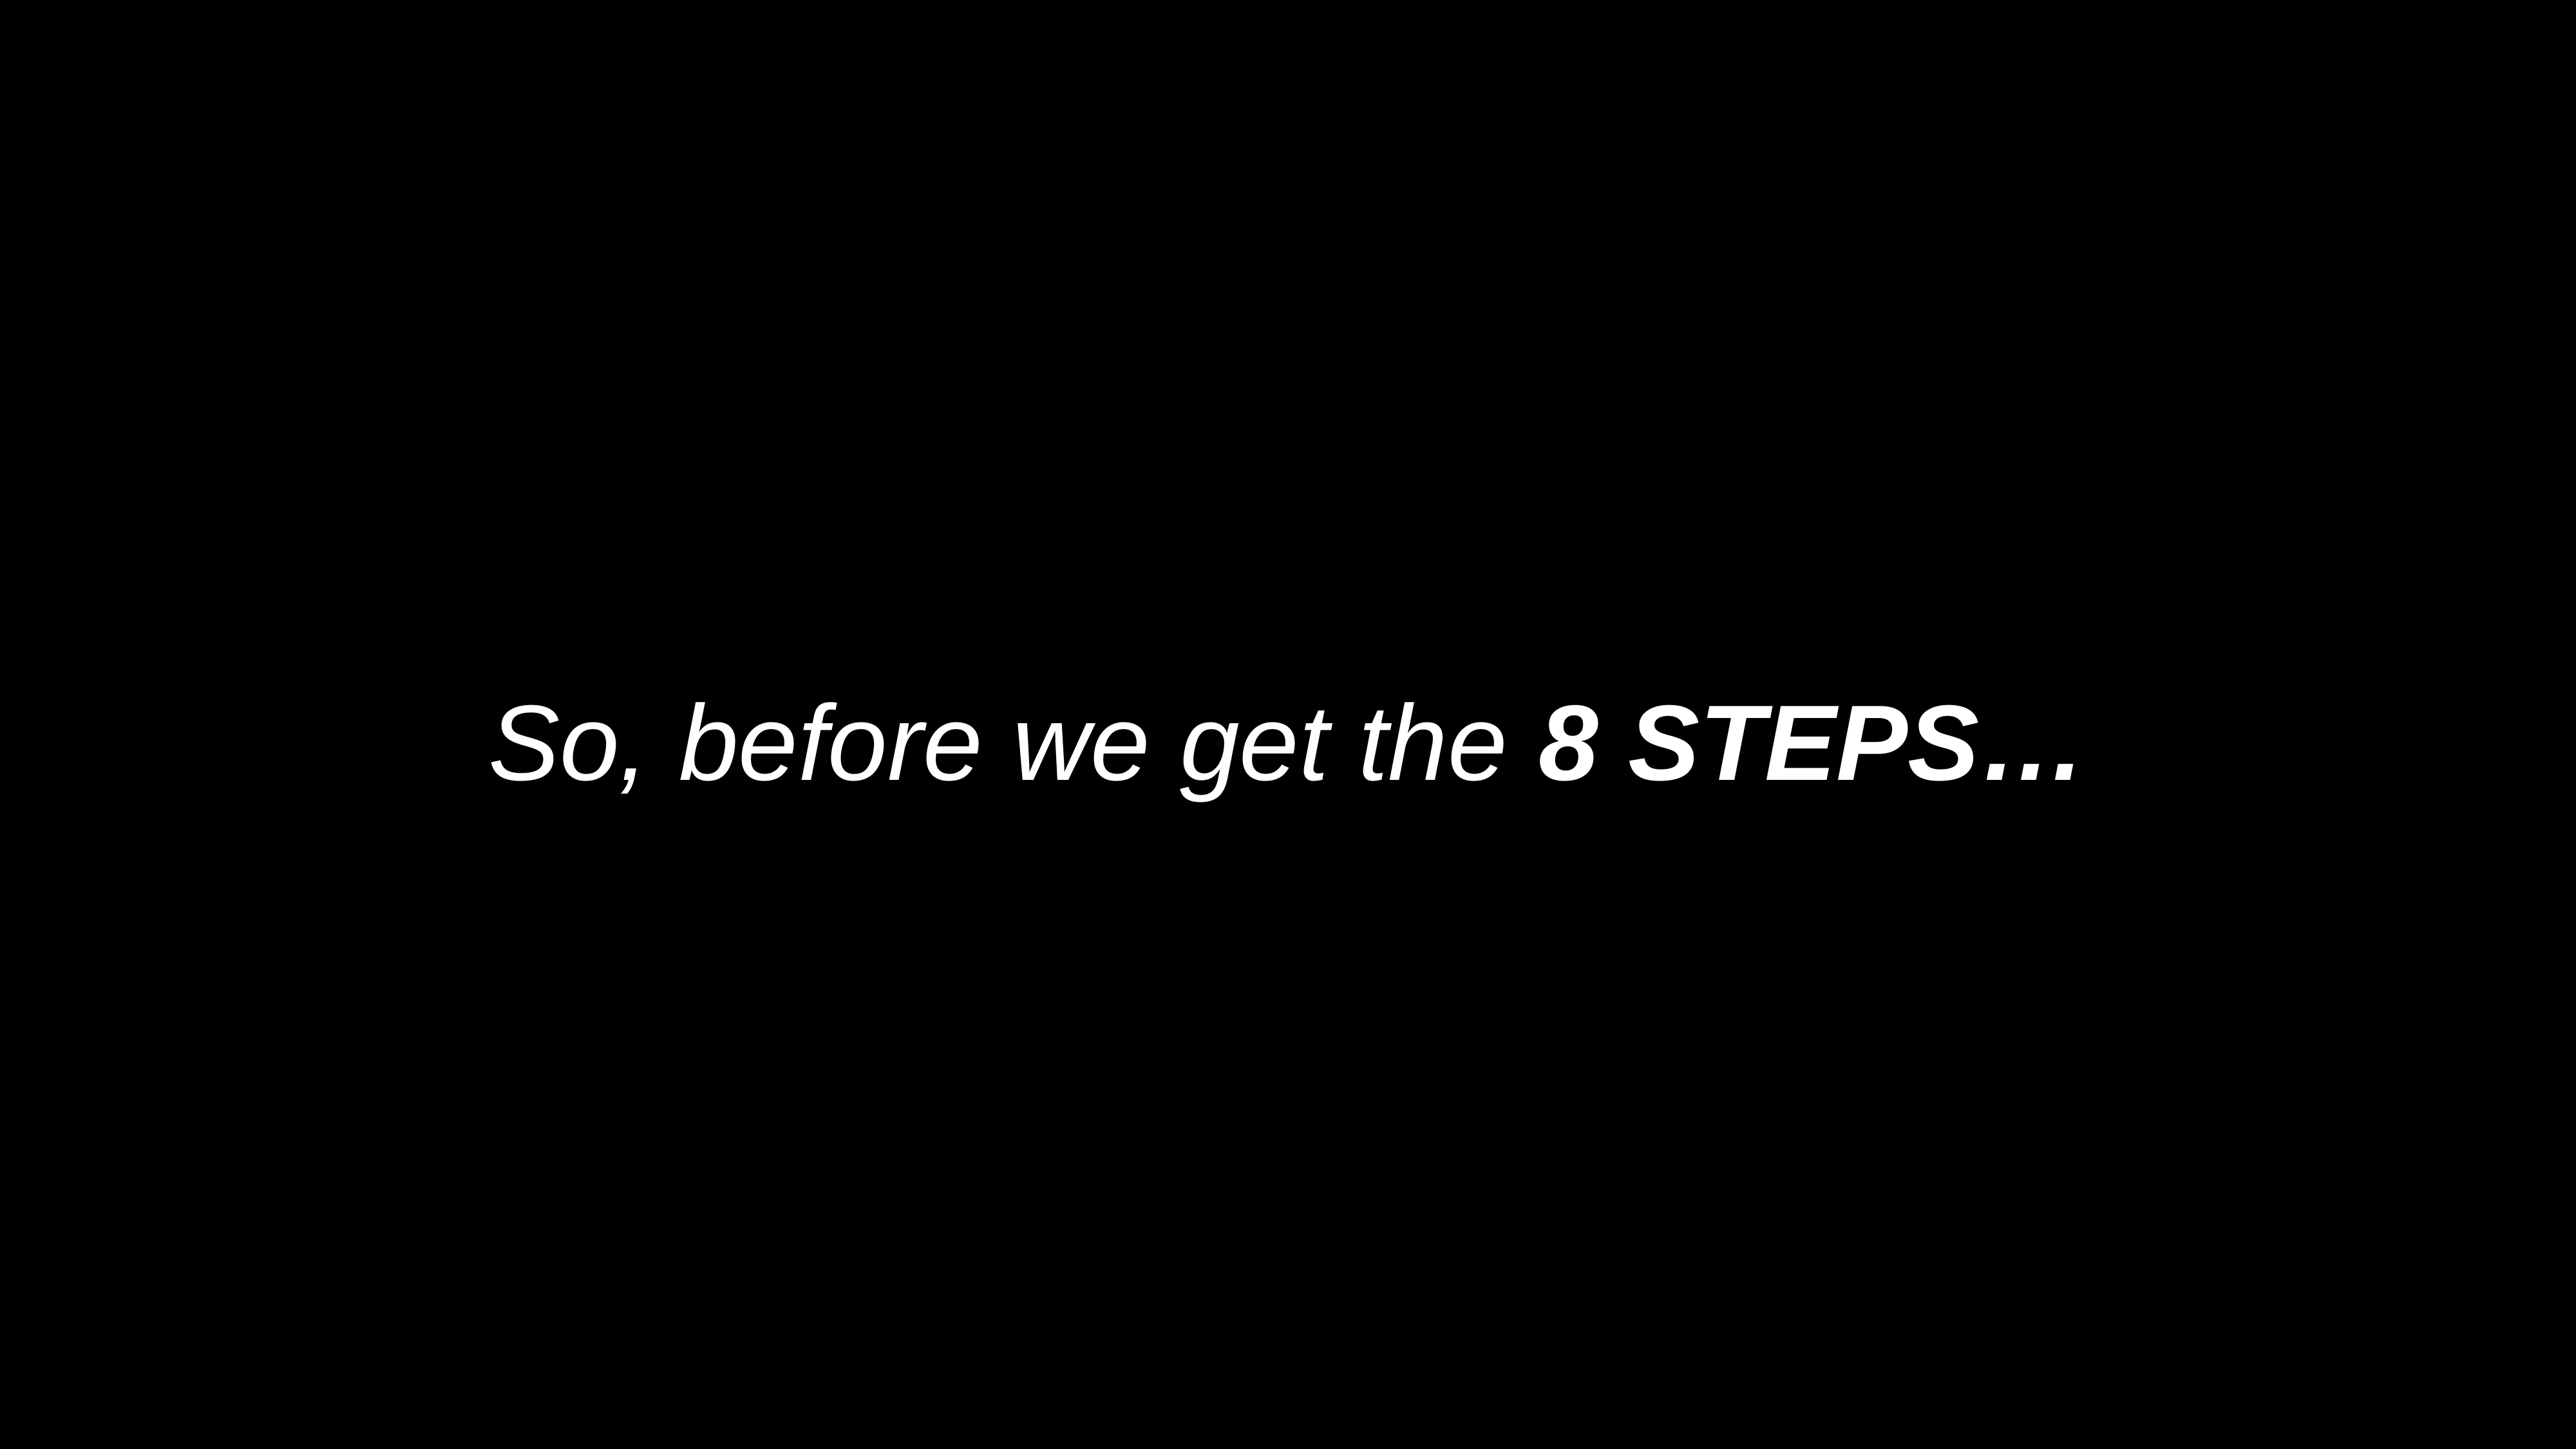

So, before we get the 8 Steps…